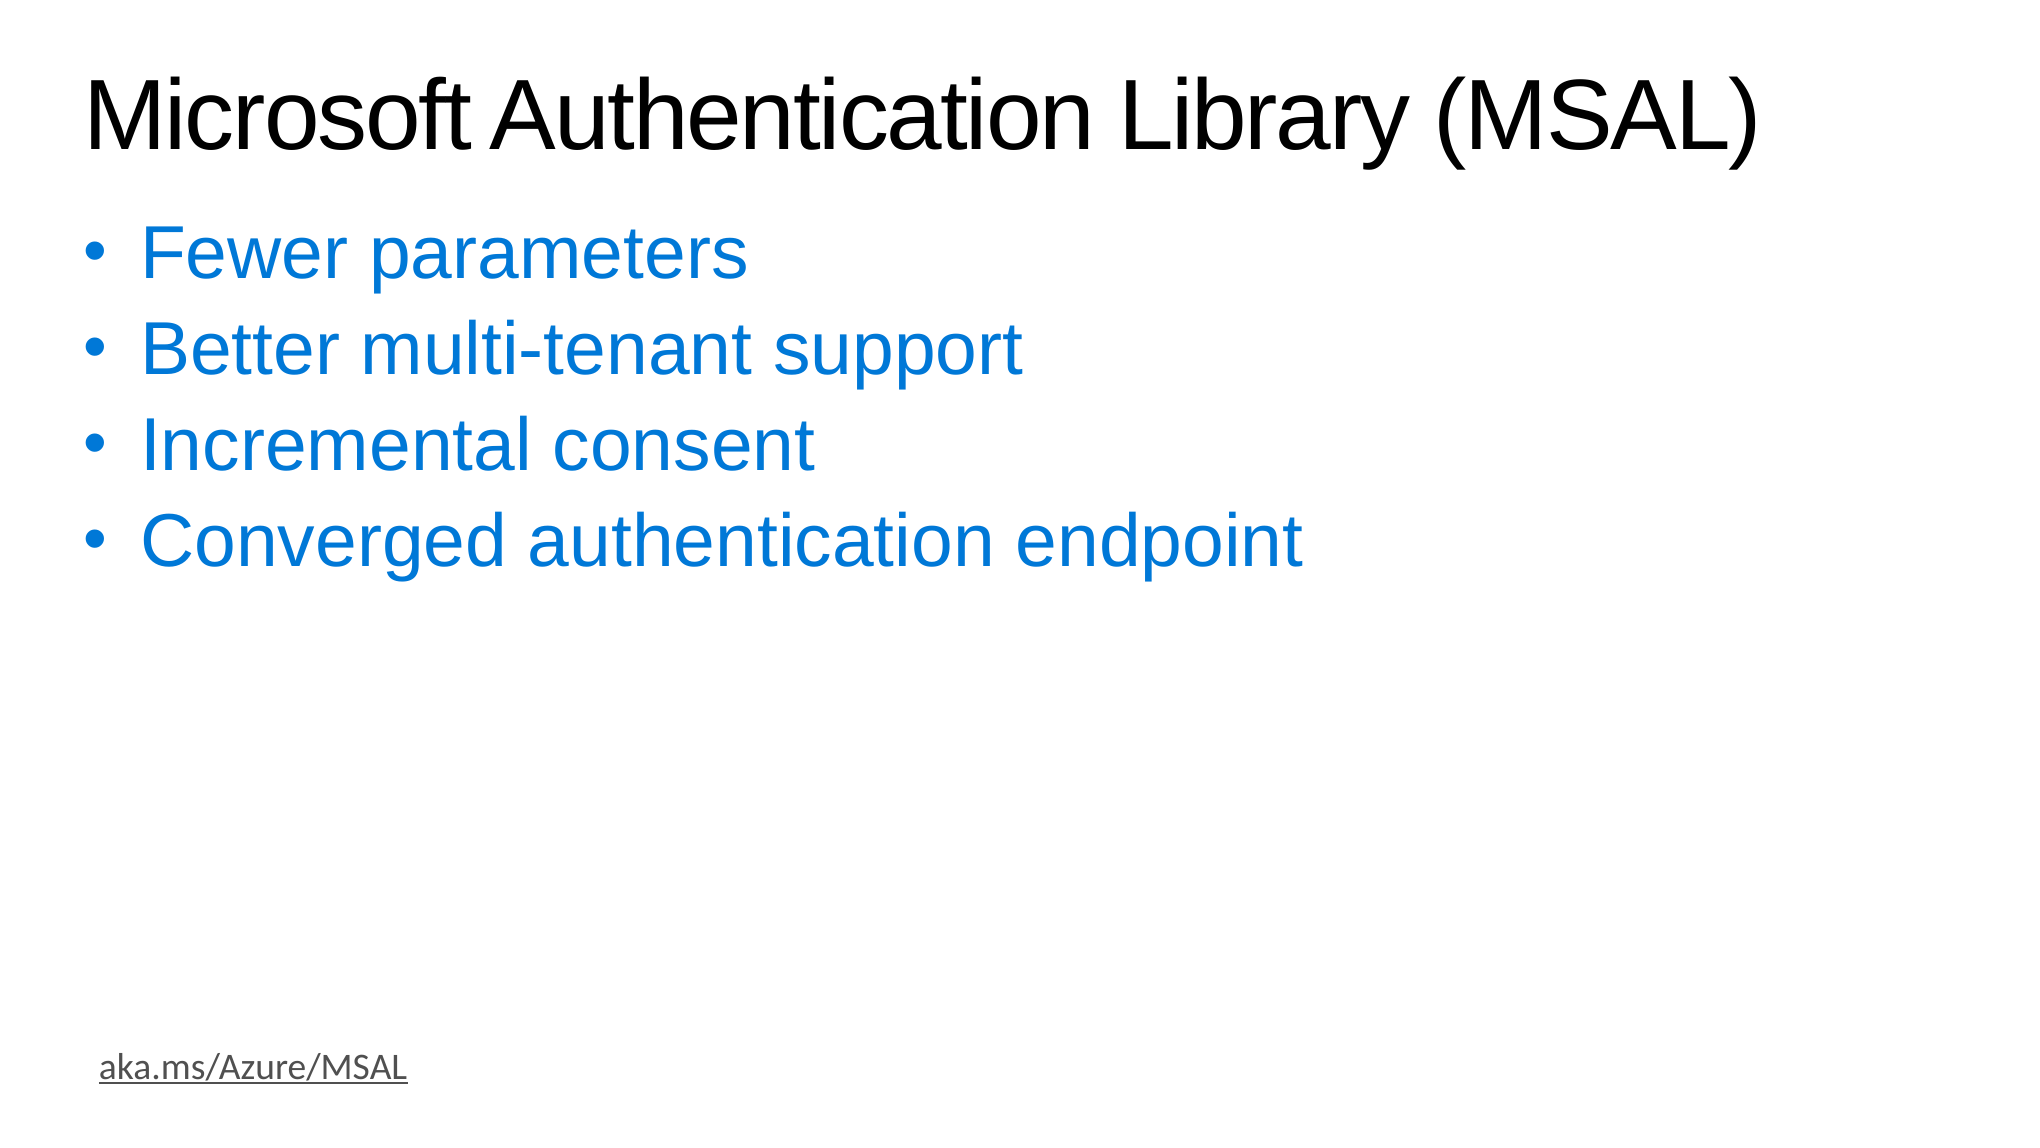

# Microsoft Authentication Library (MSAL)
Fewer parameters
Better multi-tenant support
Incremental consent
Converged authentication endpoint

aka.ms/Azure/MSAL